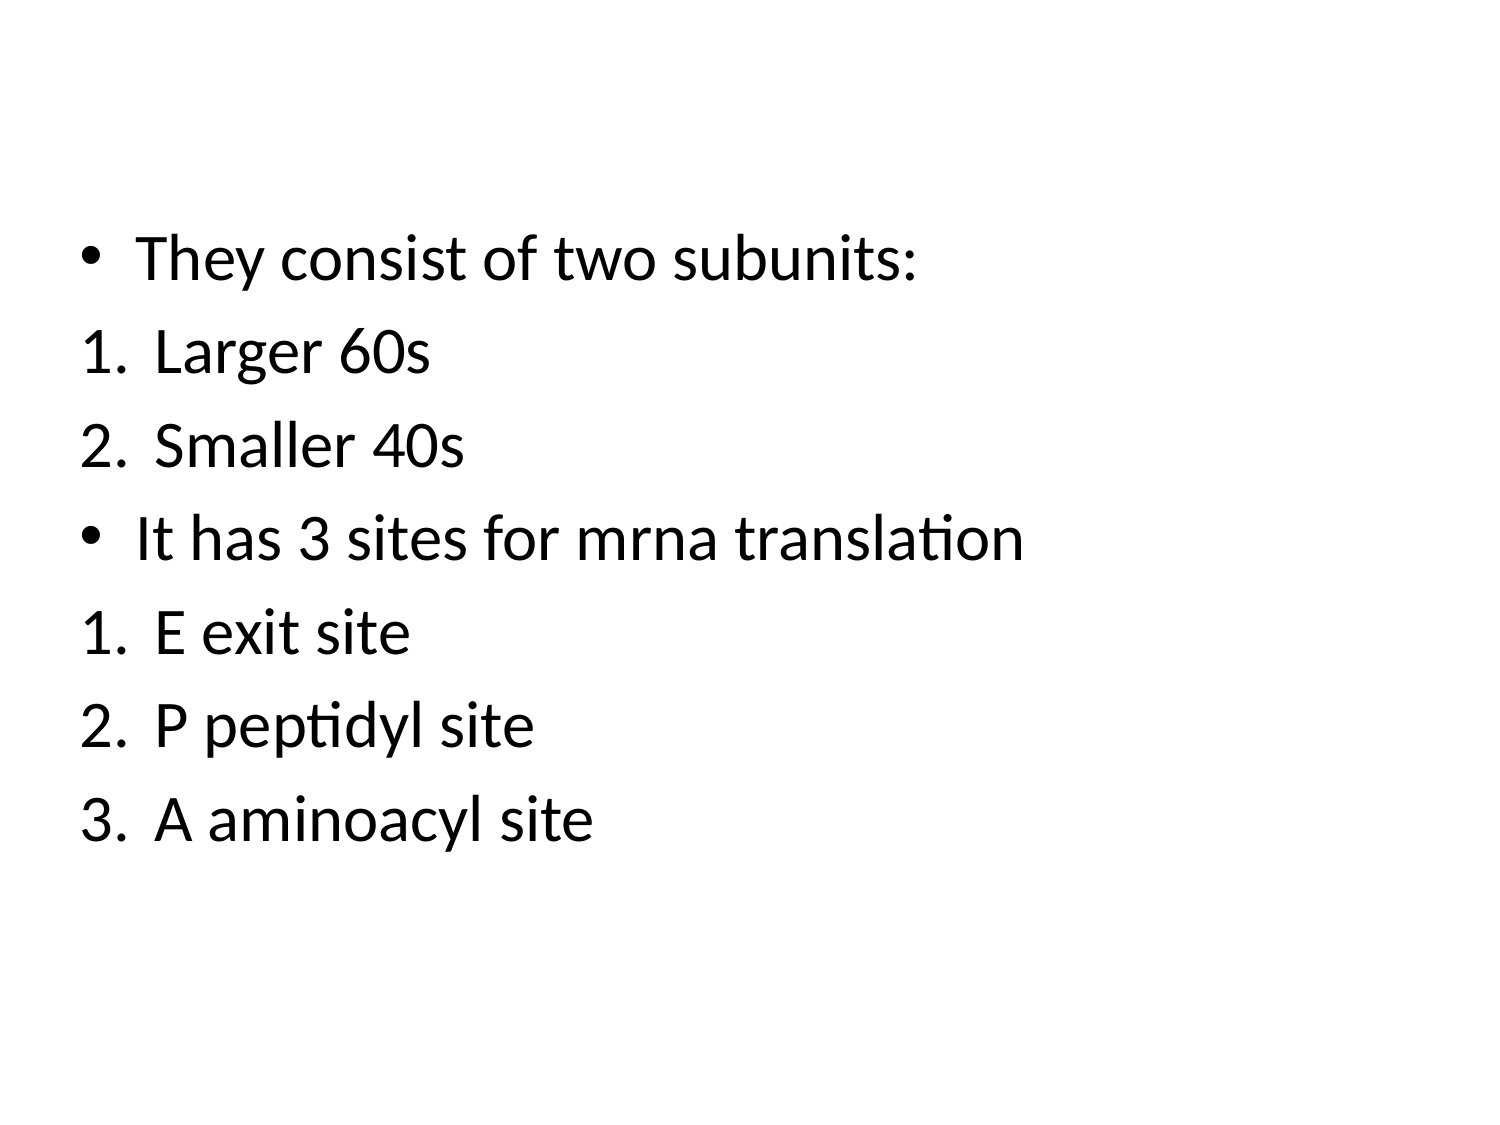

They consist of two subunits:
Larger 60s
Smaller 40s
It has 3 sites for mrna translation
E exit site
P peptidyl site
A aminoacyl site